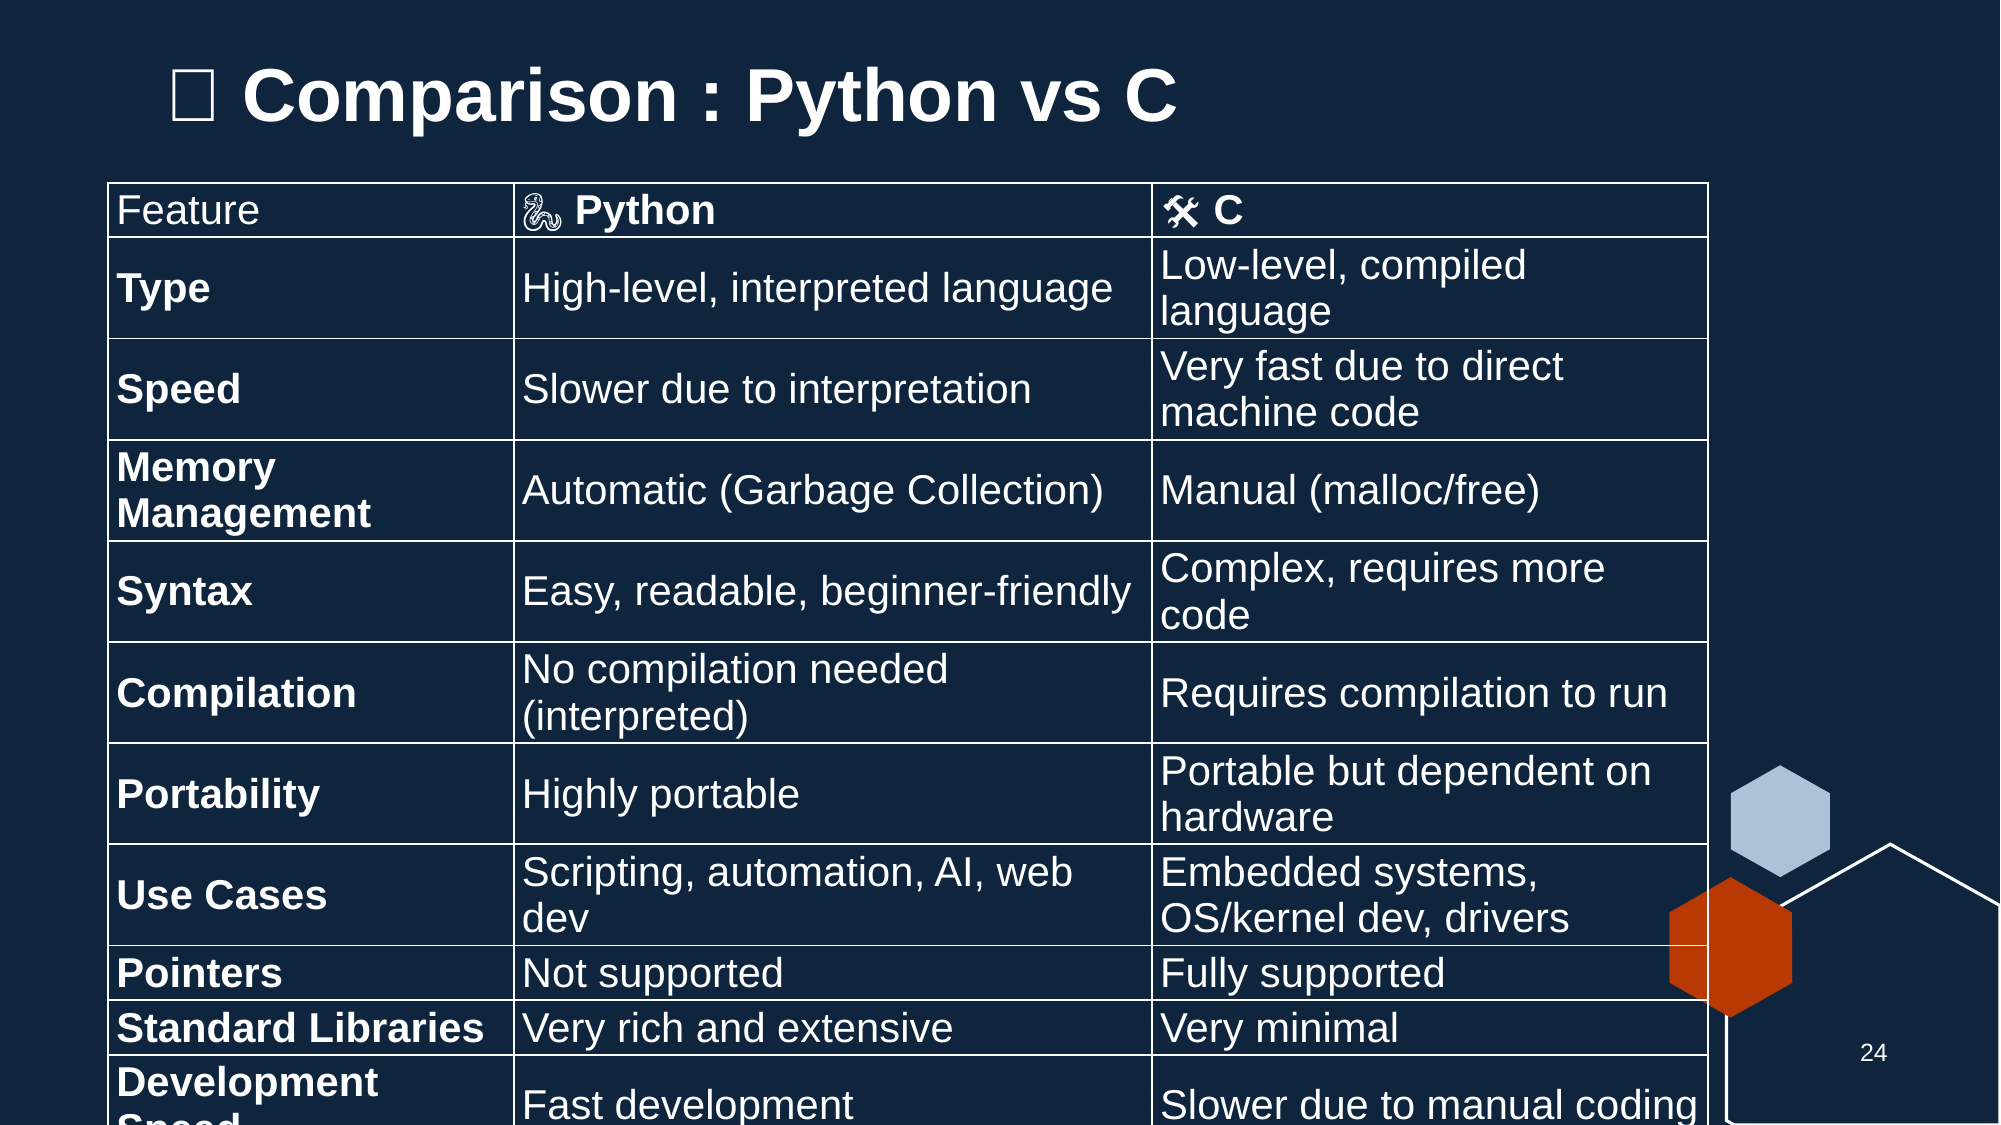

# 🧮 Comparison : Python vs C
| Feature | 🐍 Python | 🛠️ C |
| --- | --- | --- |
| Type | High-level, interpreted language | Low-level, compiled language |
| Speed | Slower due to interpretation | Very fast due to direct machine code |
| Memory Management | Automatic (Garbage Collection) | Manual (malloc/free) |
| Syntax | Easy, readable, beginner-friendly | Complex, requires more code |
| Compilation | No compilation needed (interpreted) | Requires compilation to run |
| Portability | Highly portable | Portable but dependent on hardware |
| Use Cases | Scripting, automation, AI, web dev | Embedded systems, OS/kernel dev, drivers |
| Pointers | Not supported | Fully supported |
| Standard Libraries | Very rich and extensive | Very minimal |
| Development Speed | Fast development | Slower due to manual coding |
24